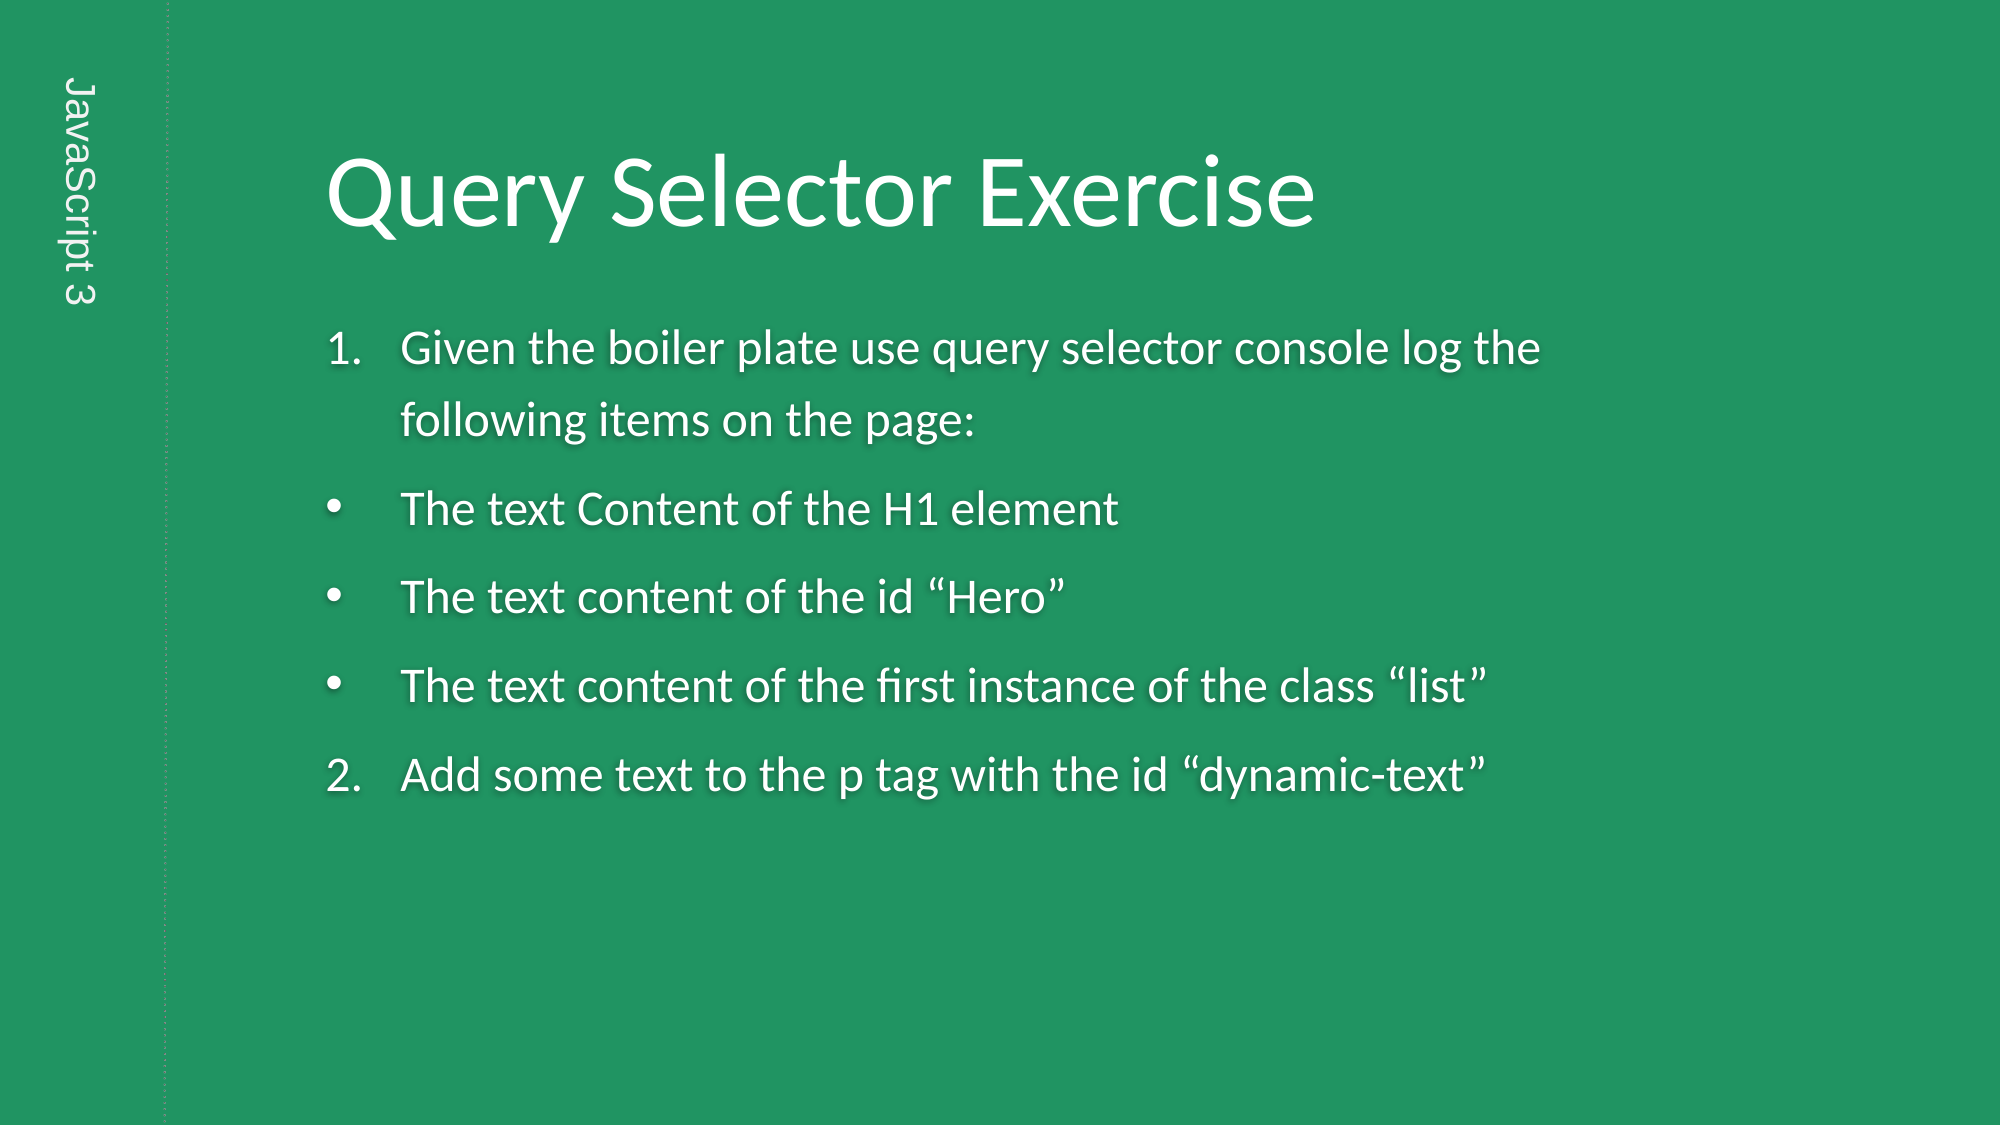

# Query Selector Exercise
Given the boiler plate use query selector console log the following items on the page:
The text Content of the H1 element
The text content of the id “Hero”
The text content of the first instance of the class “list”
Add some text to the p tag with the id “dynamic-text”